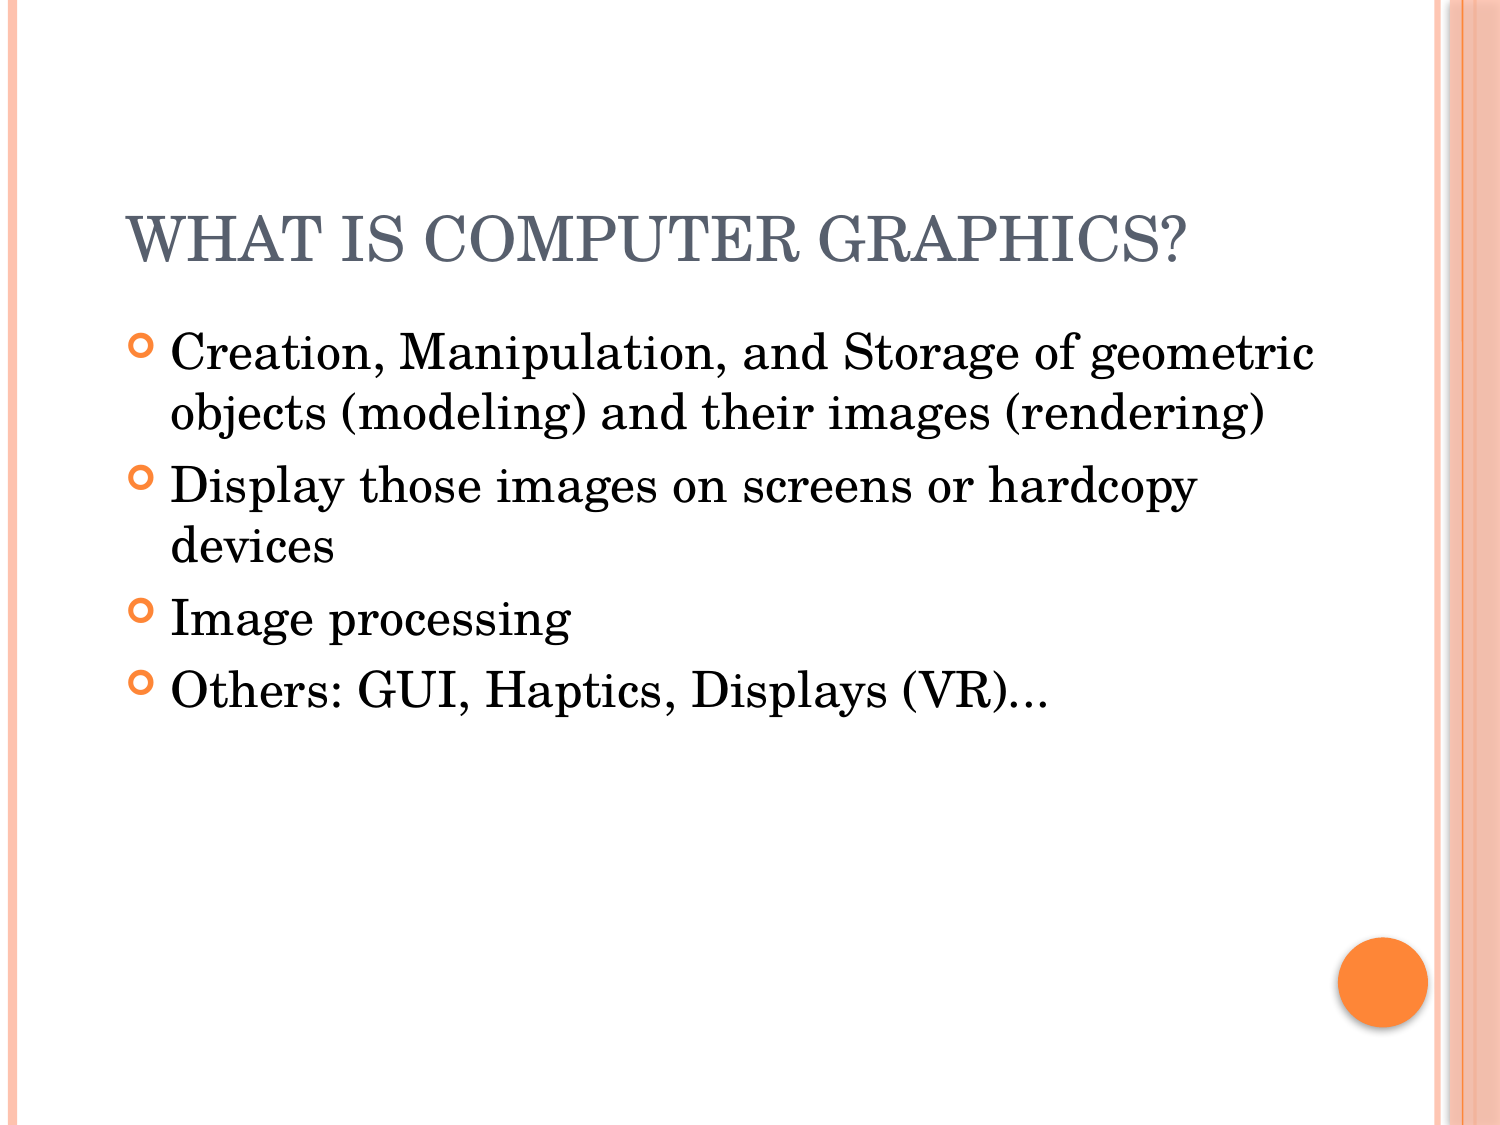

# What is Computer Graphics?
Creation, Manipulation, and Storage of geometric objects (modeling) and their images (rendering)
Display those images on screens or hardcopy devices
Image processing
Others: GUI, Haptics, Displays (VR)...